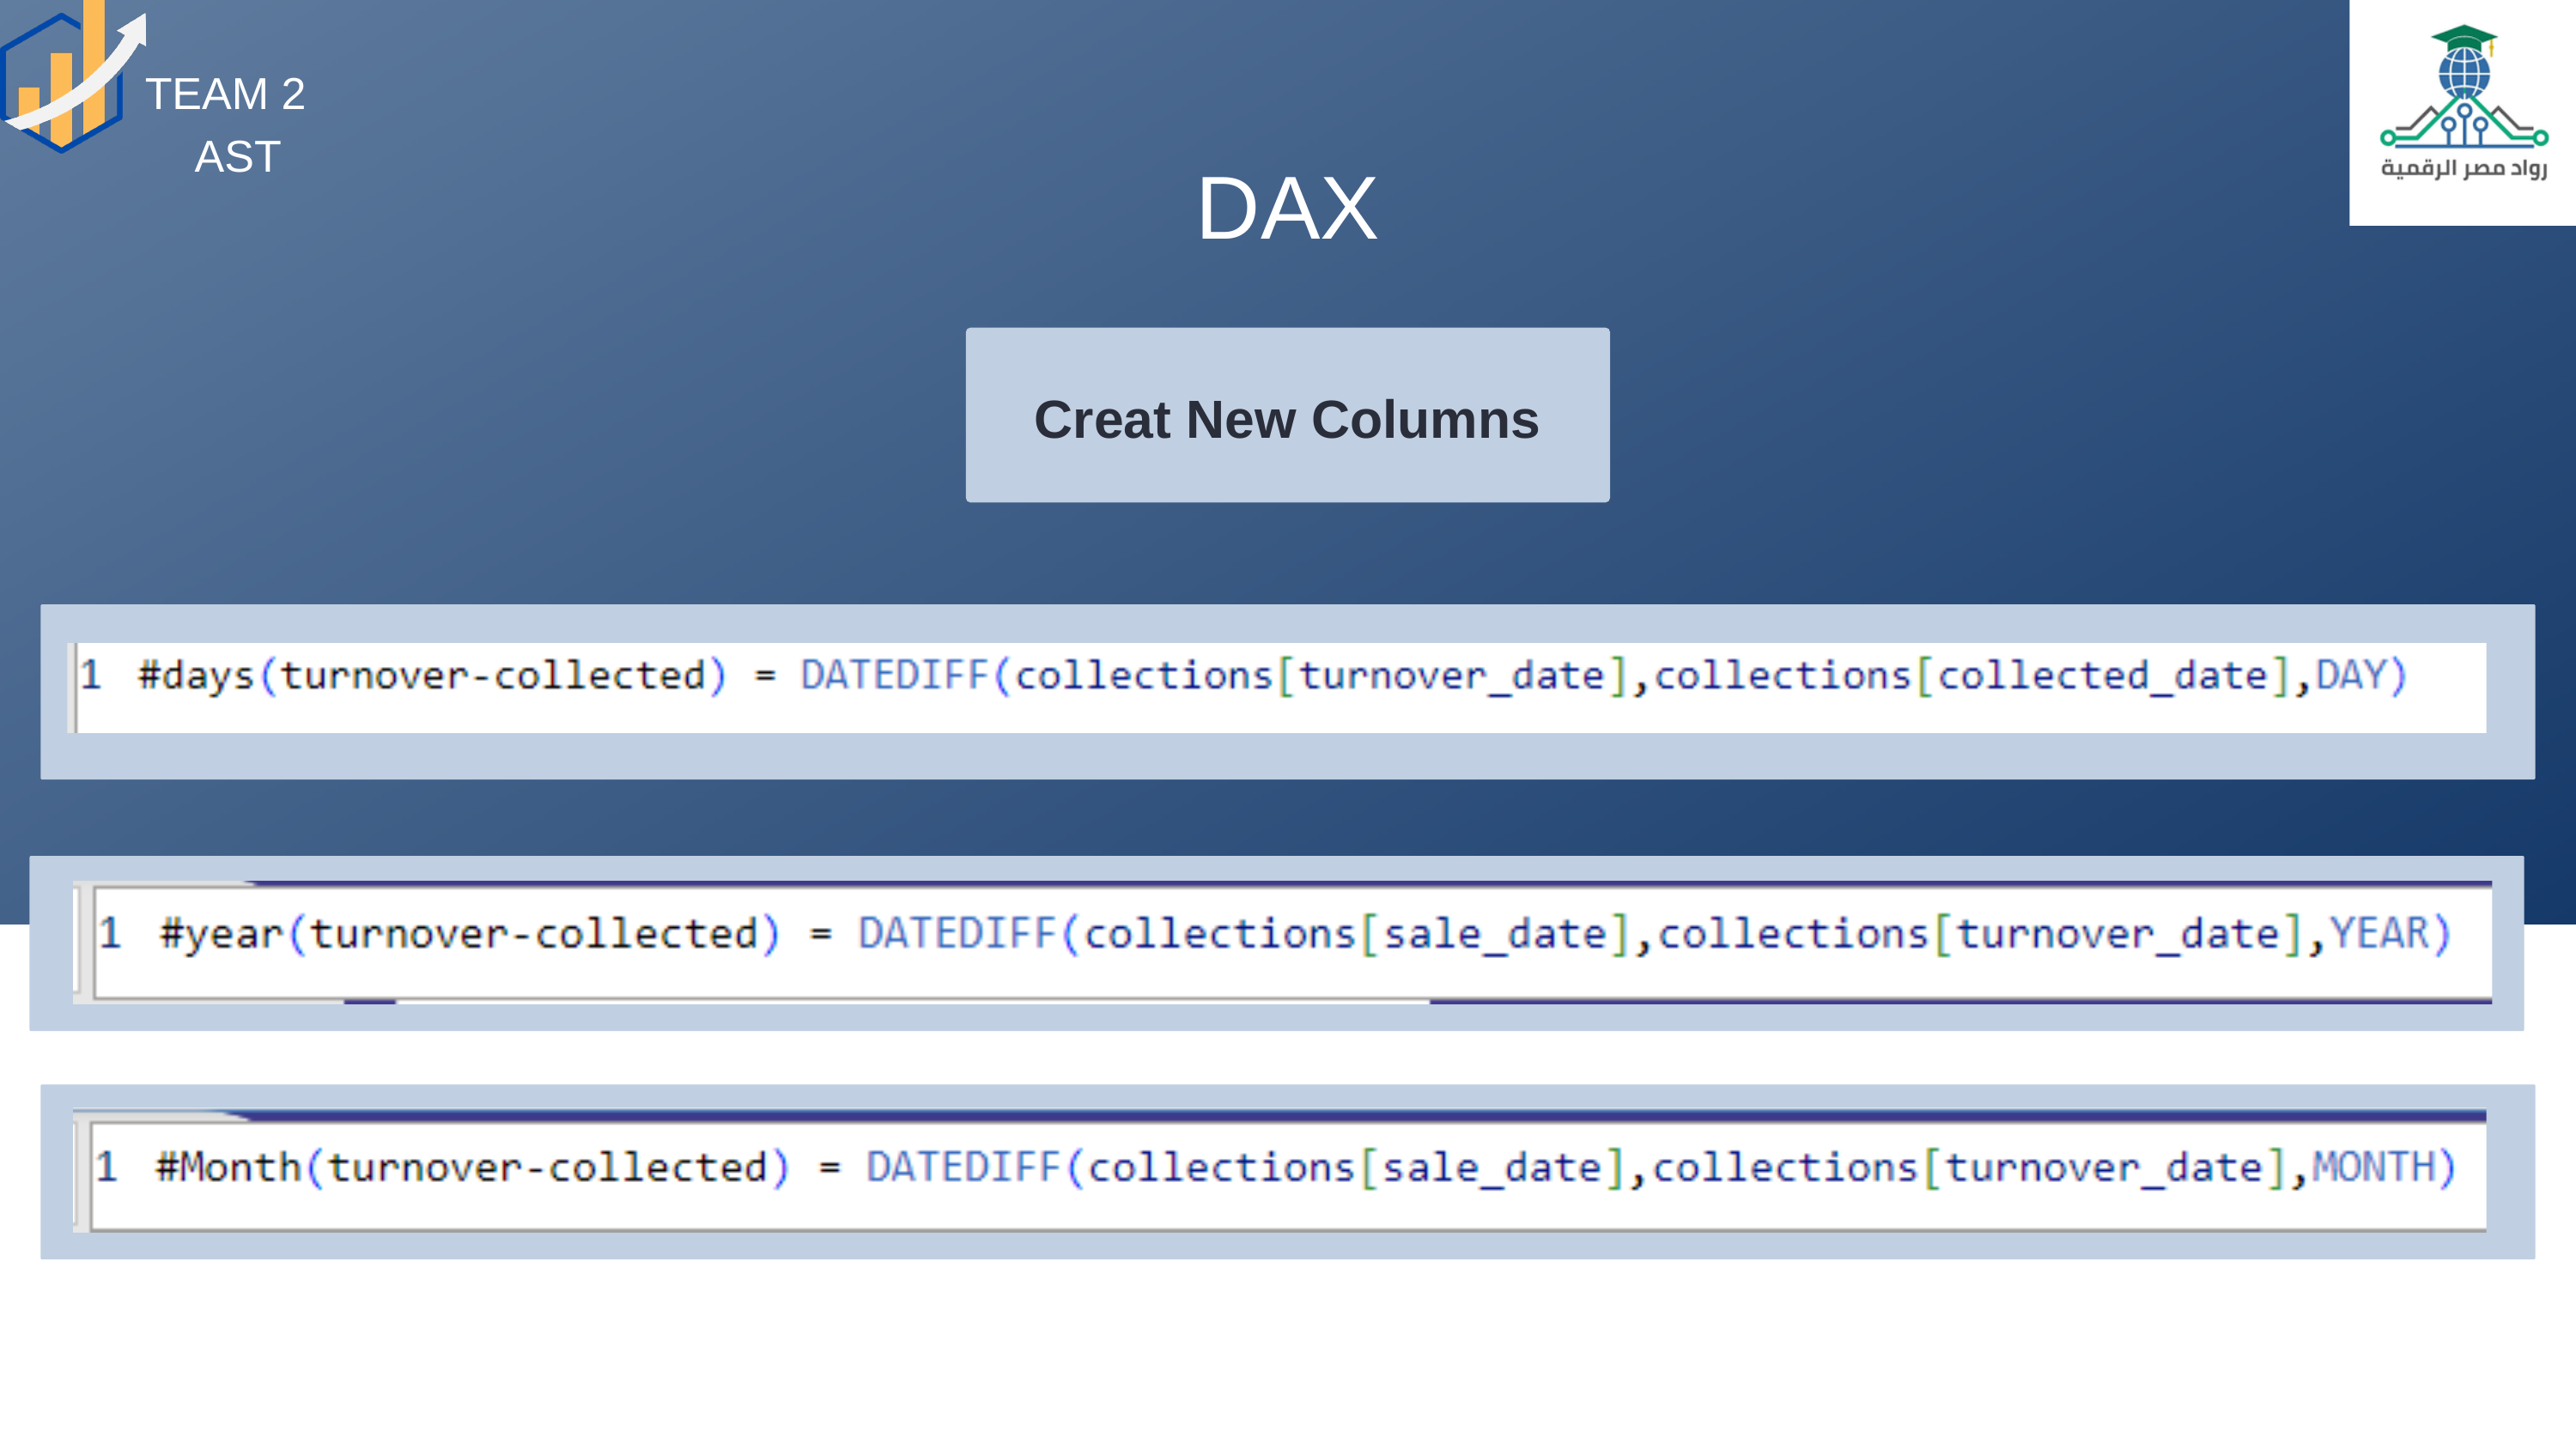

TEAM 2
    AST
DAX

Creat New Columns